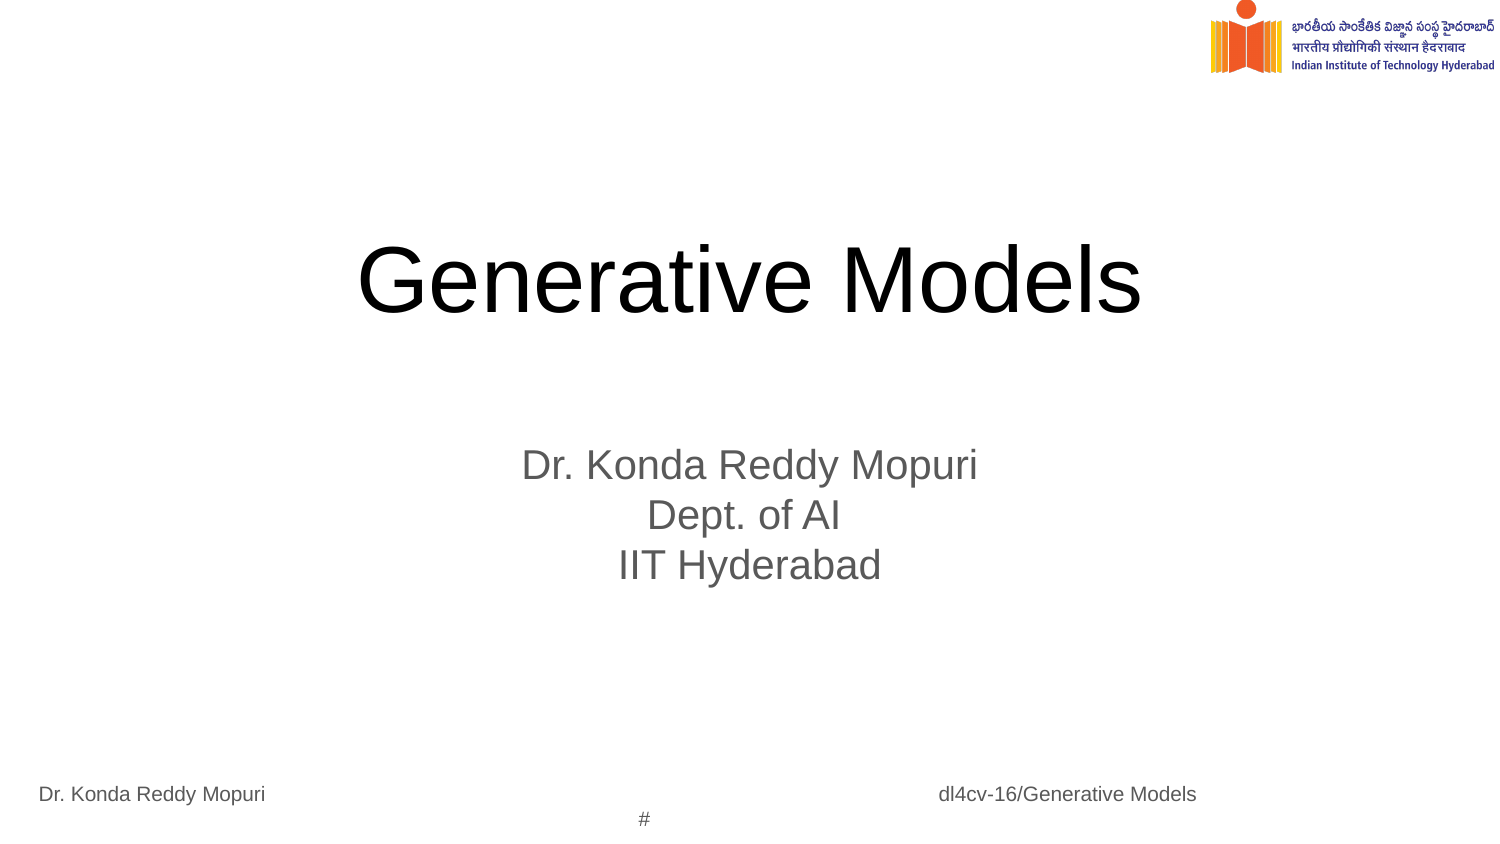

# Generative Models
Dr. Konda Reddy Mopuri
Dept. of AI
IIT Hyderabad
Dr. Konda Reddy Mopuri					dl4cv-16/Generative Models						#